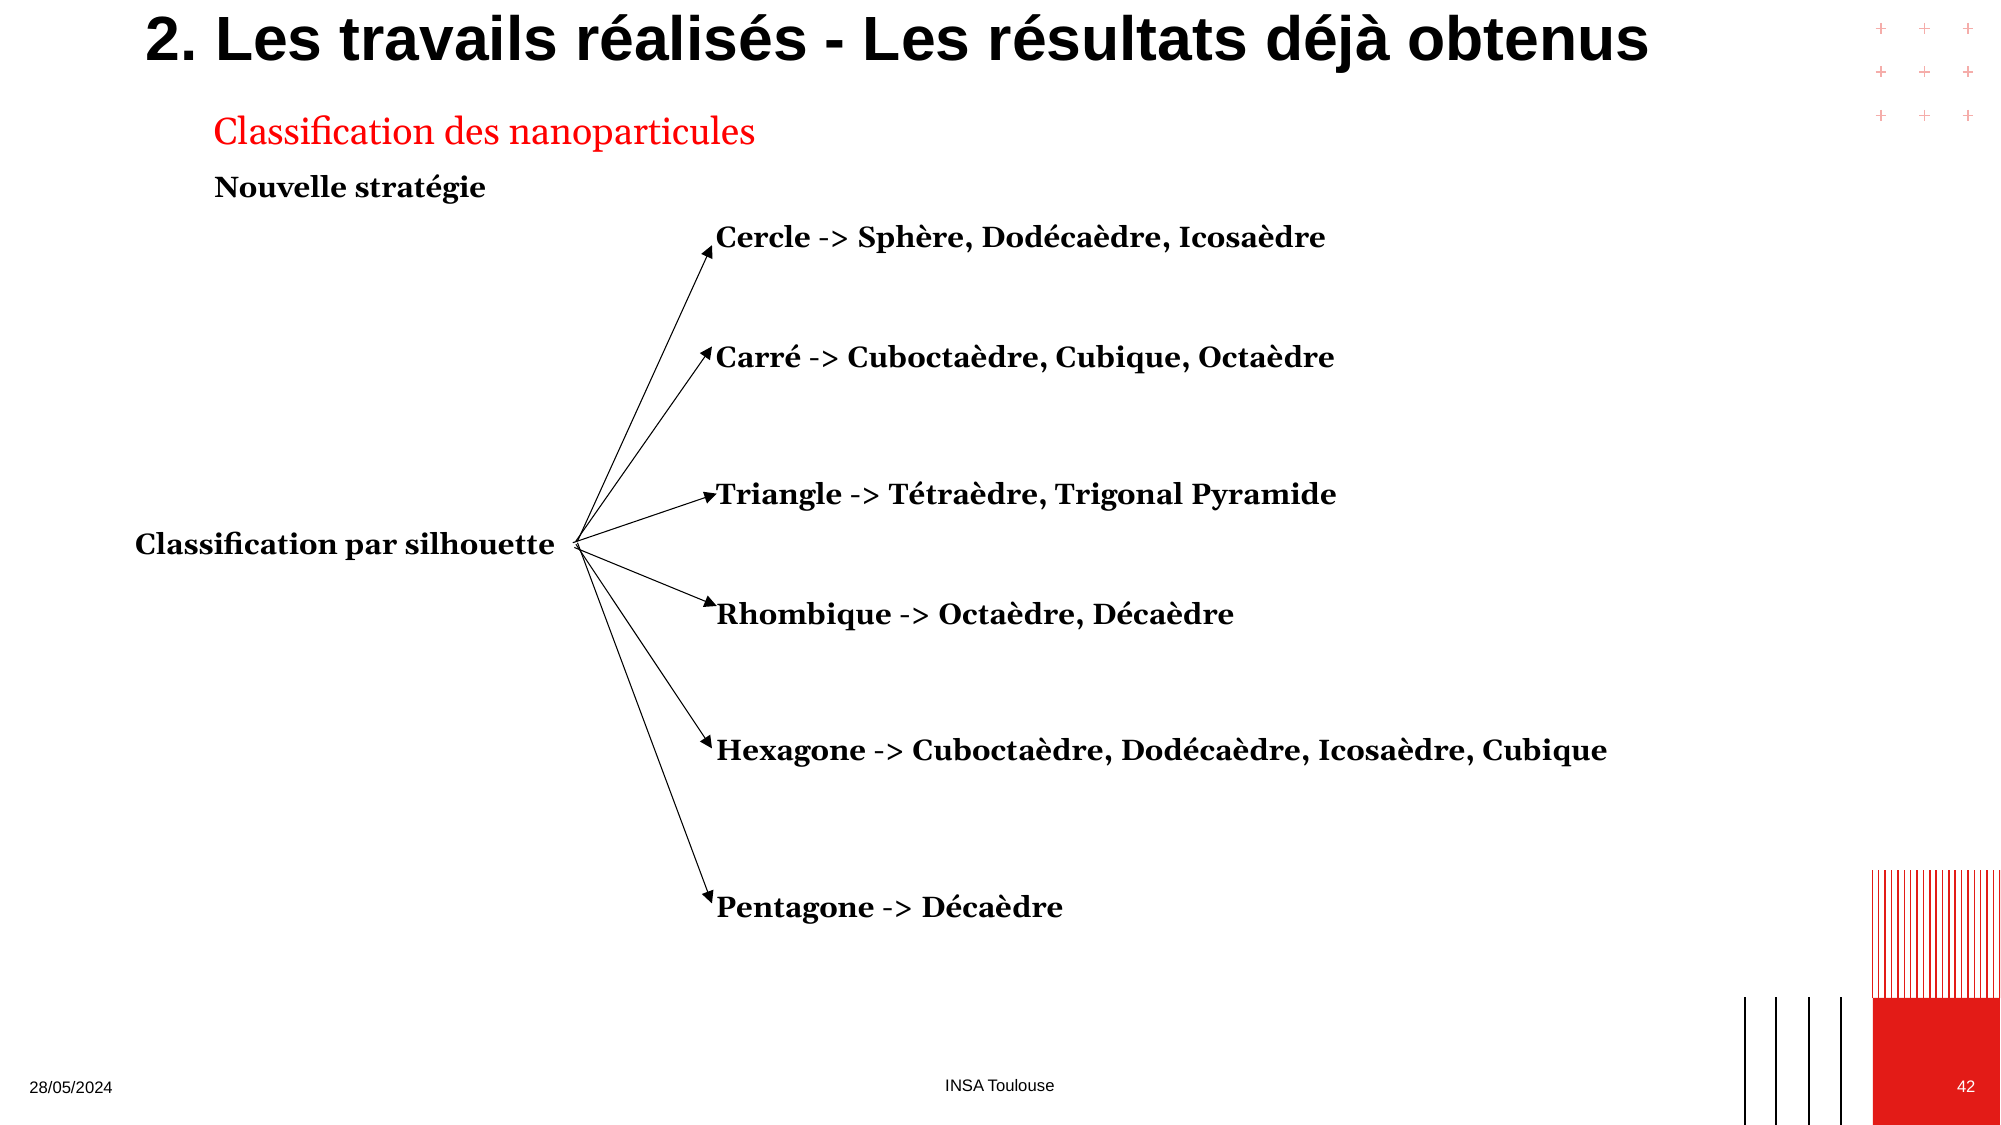

# 2. Les travails réalisés - Les résultats déjà obtenus
Classification des nanoparticules
Nouvelle stratégie
Cercle -> Sphère, Dodécaèdre, Icosaèdre
Carré -> Cuboctaèdre, Cubique, Octaèdre
Triangle -> Tétraèdre, Trigonal Pyramide
Classification par silhouette
Rhombique -> Octaèdre, Décaèdre
Hexagone -> Cuboctaèdre, Dodécaèdre, Icosaèdre, Cubique
Pentagone -> Décaèdre
INSA Toulouse
42
28/05/2024